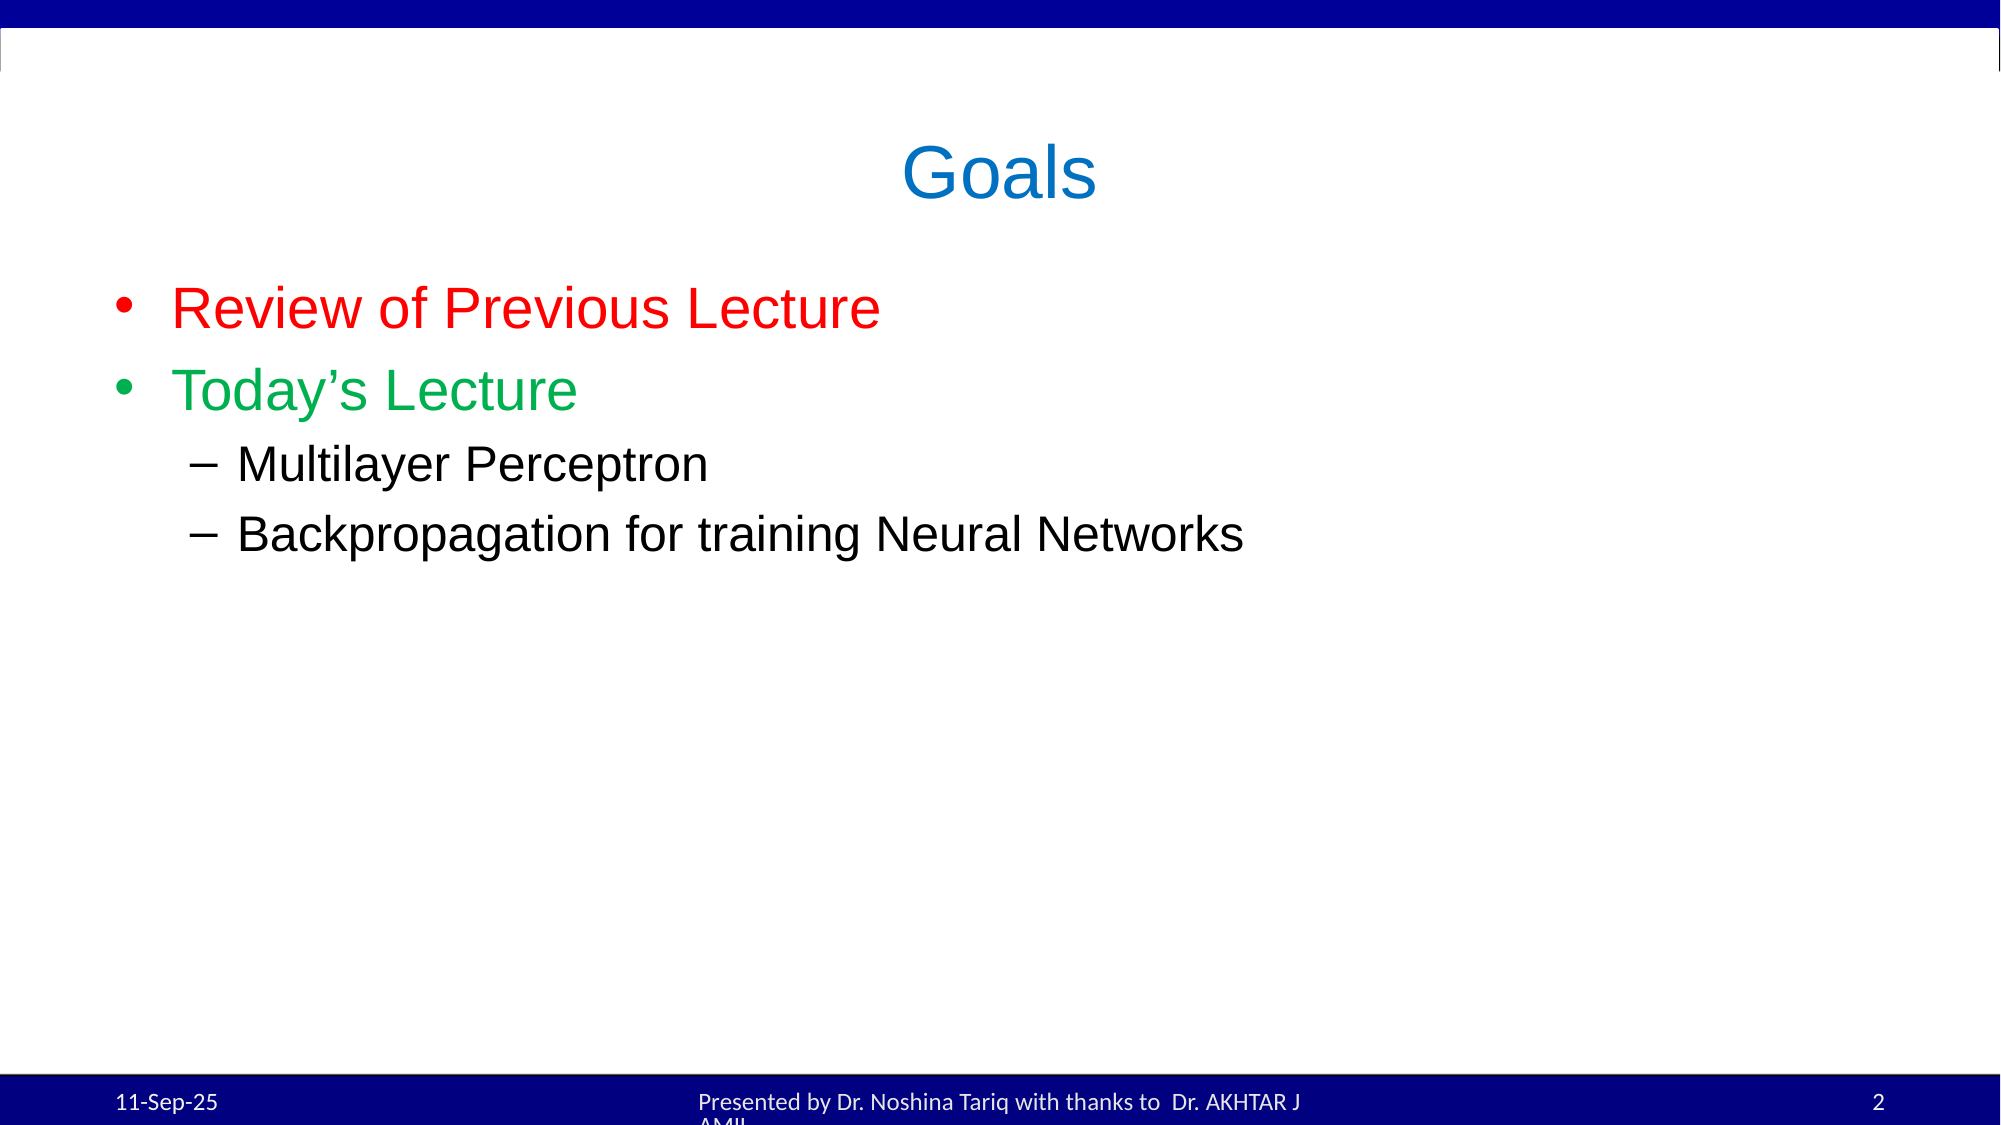

# Goals
Review of Previous Lecture
Today’s Lecture
Multilayer Perceptron
Backpropagation for training Neural Networks
11-Sep-25
Presented by Dr. Noshina Tariq with thanks to  Dr. AKHTAR JAMIL
2